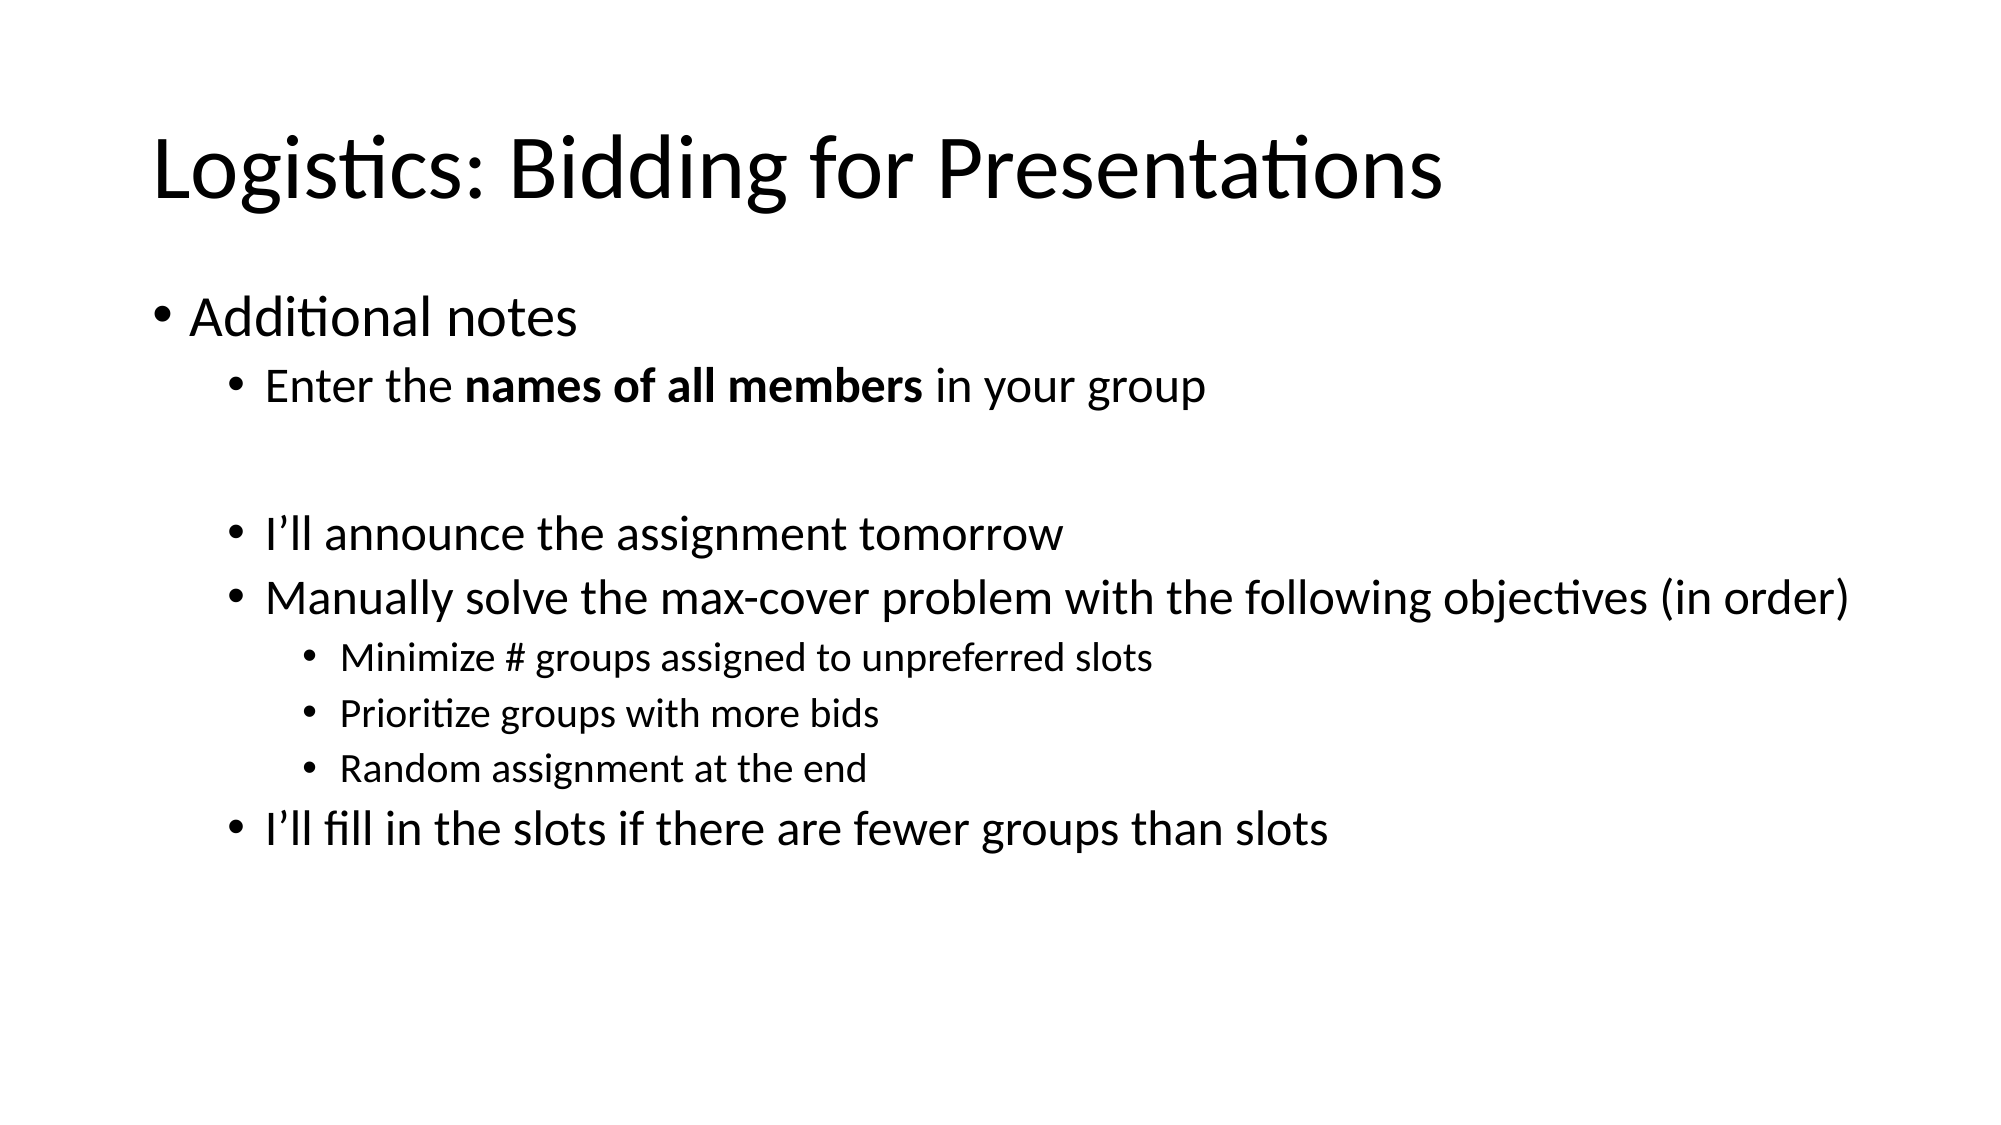

# Logistics: Bidding for Presentations
Additional notes
Enter the names of all members in your group

I’ll announce the assignment tomorrow
Manually solve the max-cover problem with the following objectives (in order)
Minimize # groups assigned to unpreferred slots
Prioritize groups with more bids
Random assignment at the end
I’ll fill in the slots if there are fewer groups than slots